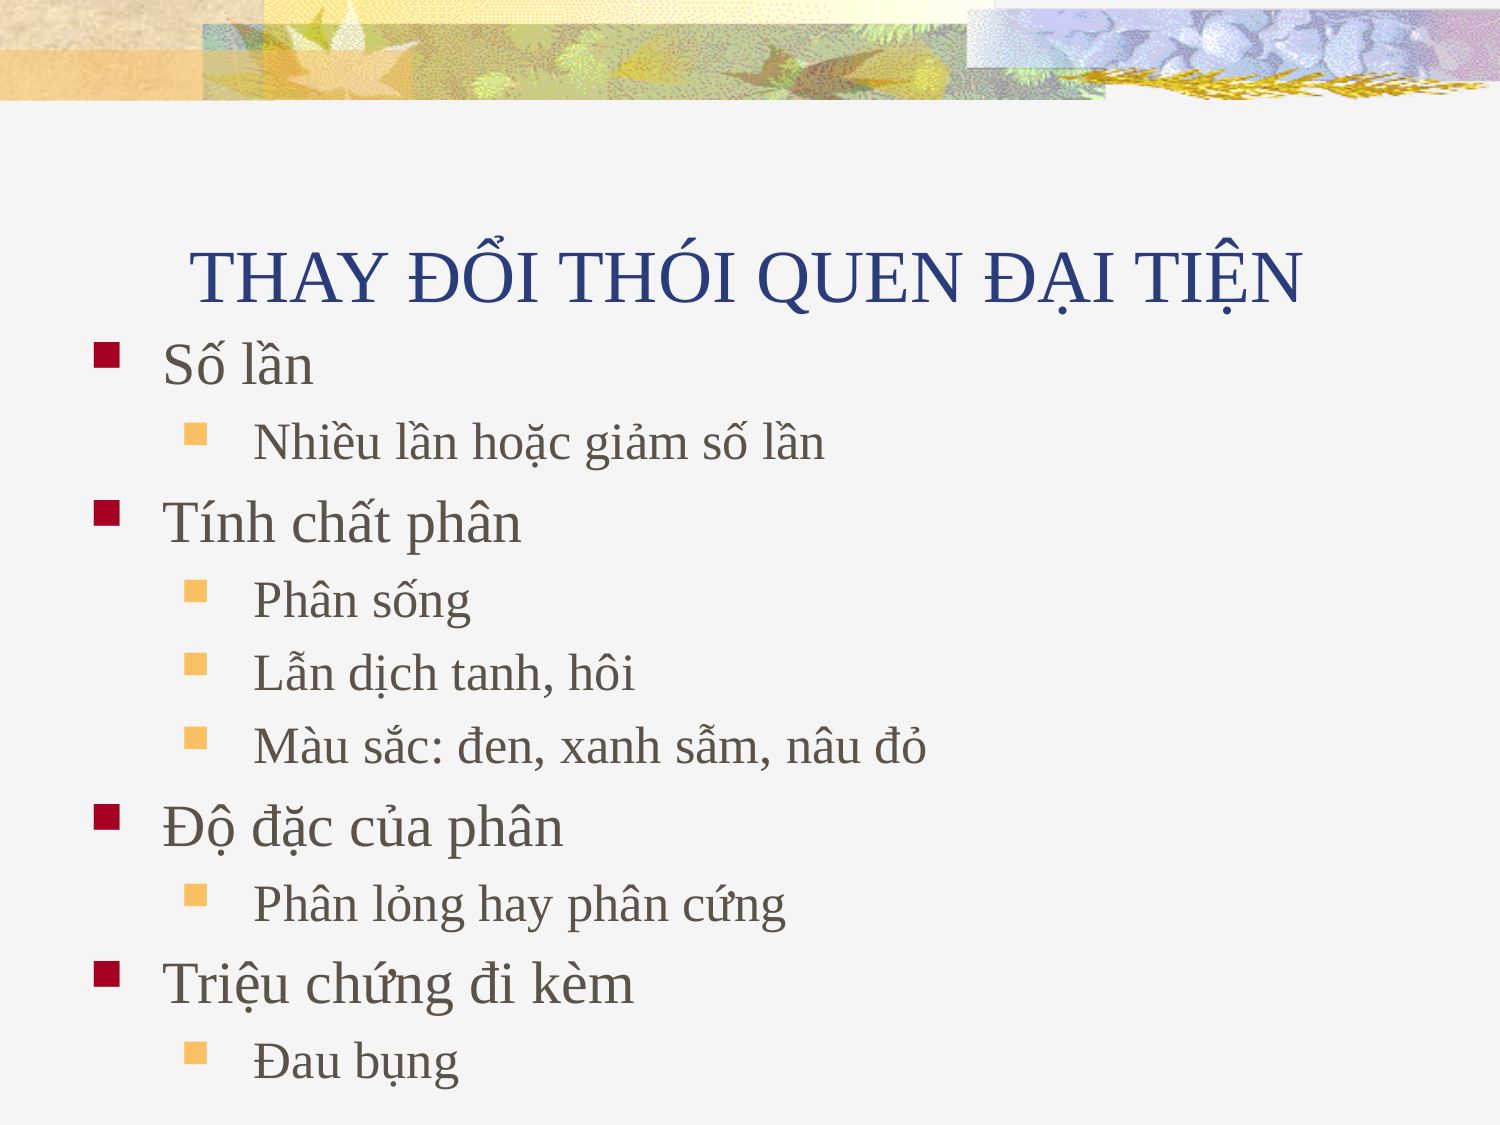

# THAY ĐỔI THÓI QUEN ĐẠI TIỆN
Số lần
Nhiều lần hoặc giảm số lần
Tính chất phân
Phân sống
Lẫn dịch tanh, hôi
Màu sắc: đen, xanh sẫm, nâu đỏ
Độ đặc của phân
Phân lỏng hay phân cứng
Triệu chứng đi kèm
Đau bụng